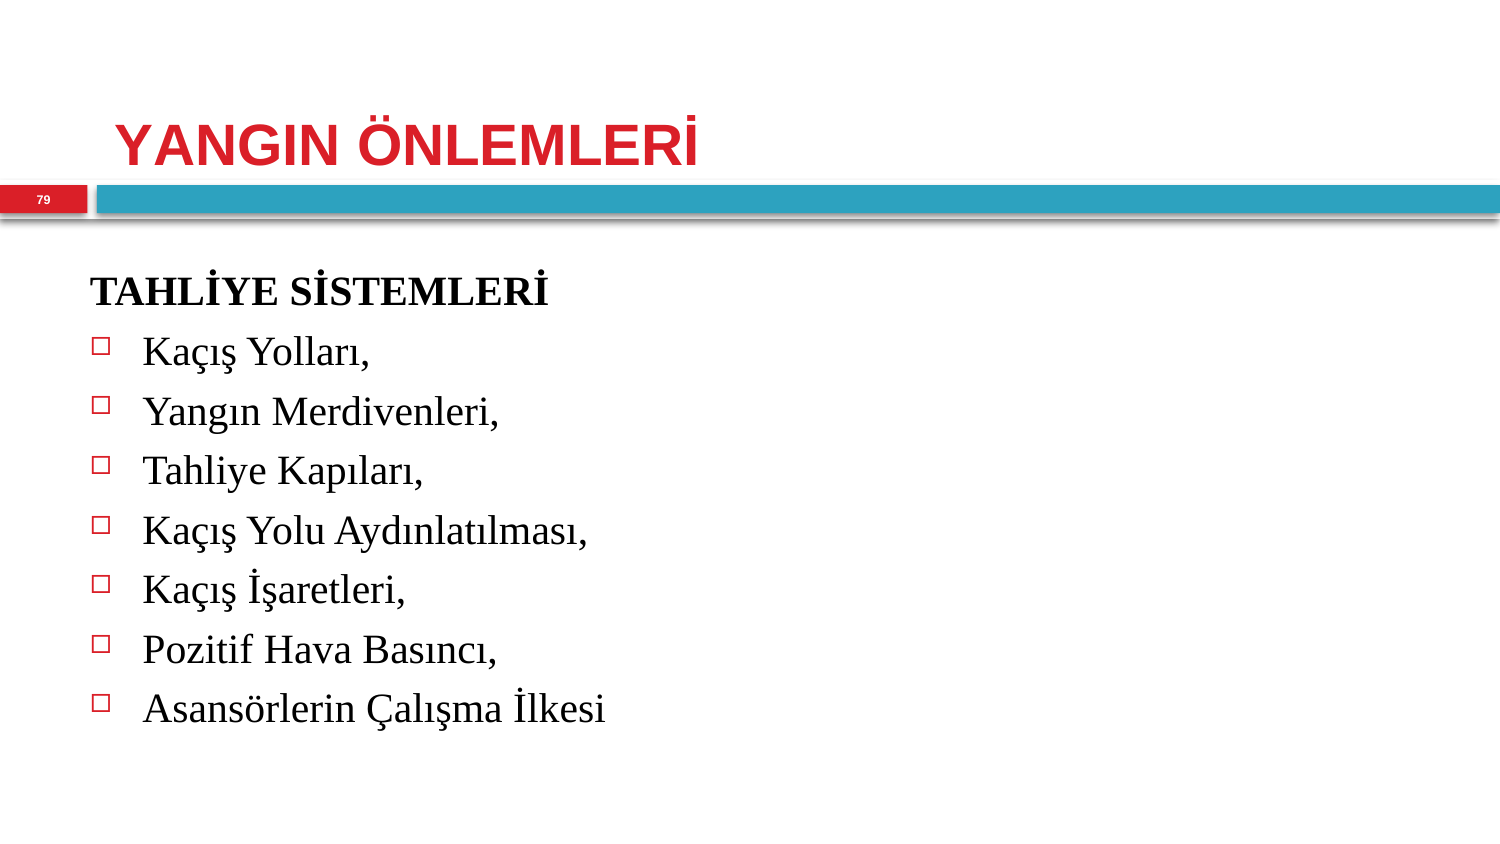

# YANGIN ÖNLEMLERİ
79
TAHLİYE SİSTEMLERİ
Kaçış Yolları,
Yangın Merdivenleri,
Tahliye Kapıları,
Kaçış Yolu Aydınlatılması,
Kaçış İşaretleri,
Pozitif Hava Basıncı,
Asansörlerin Çalışma İlkesi